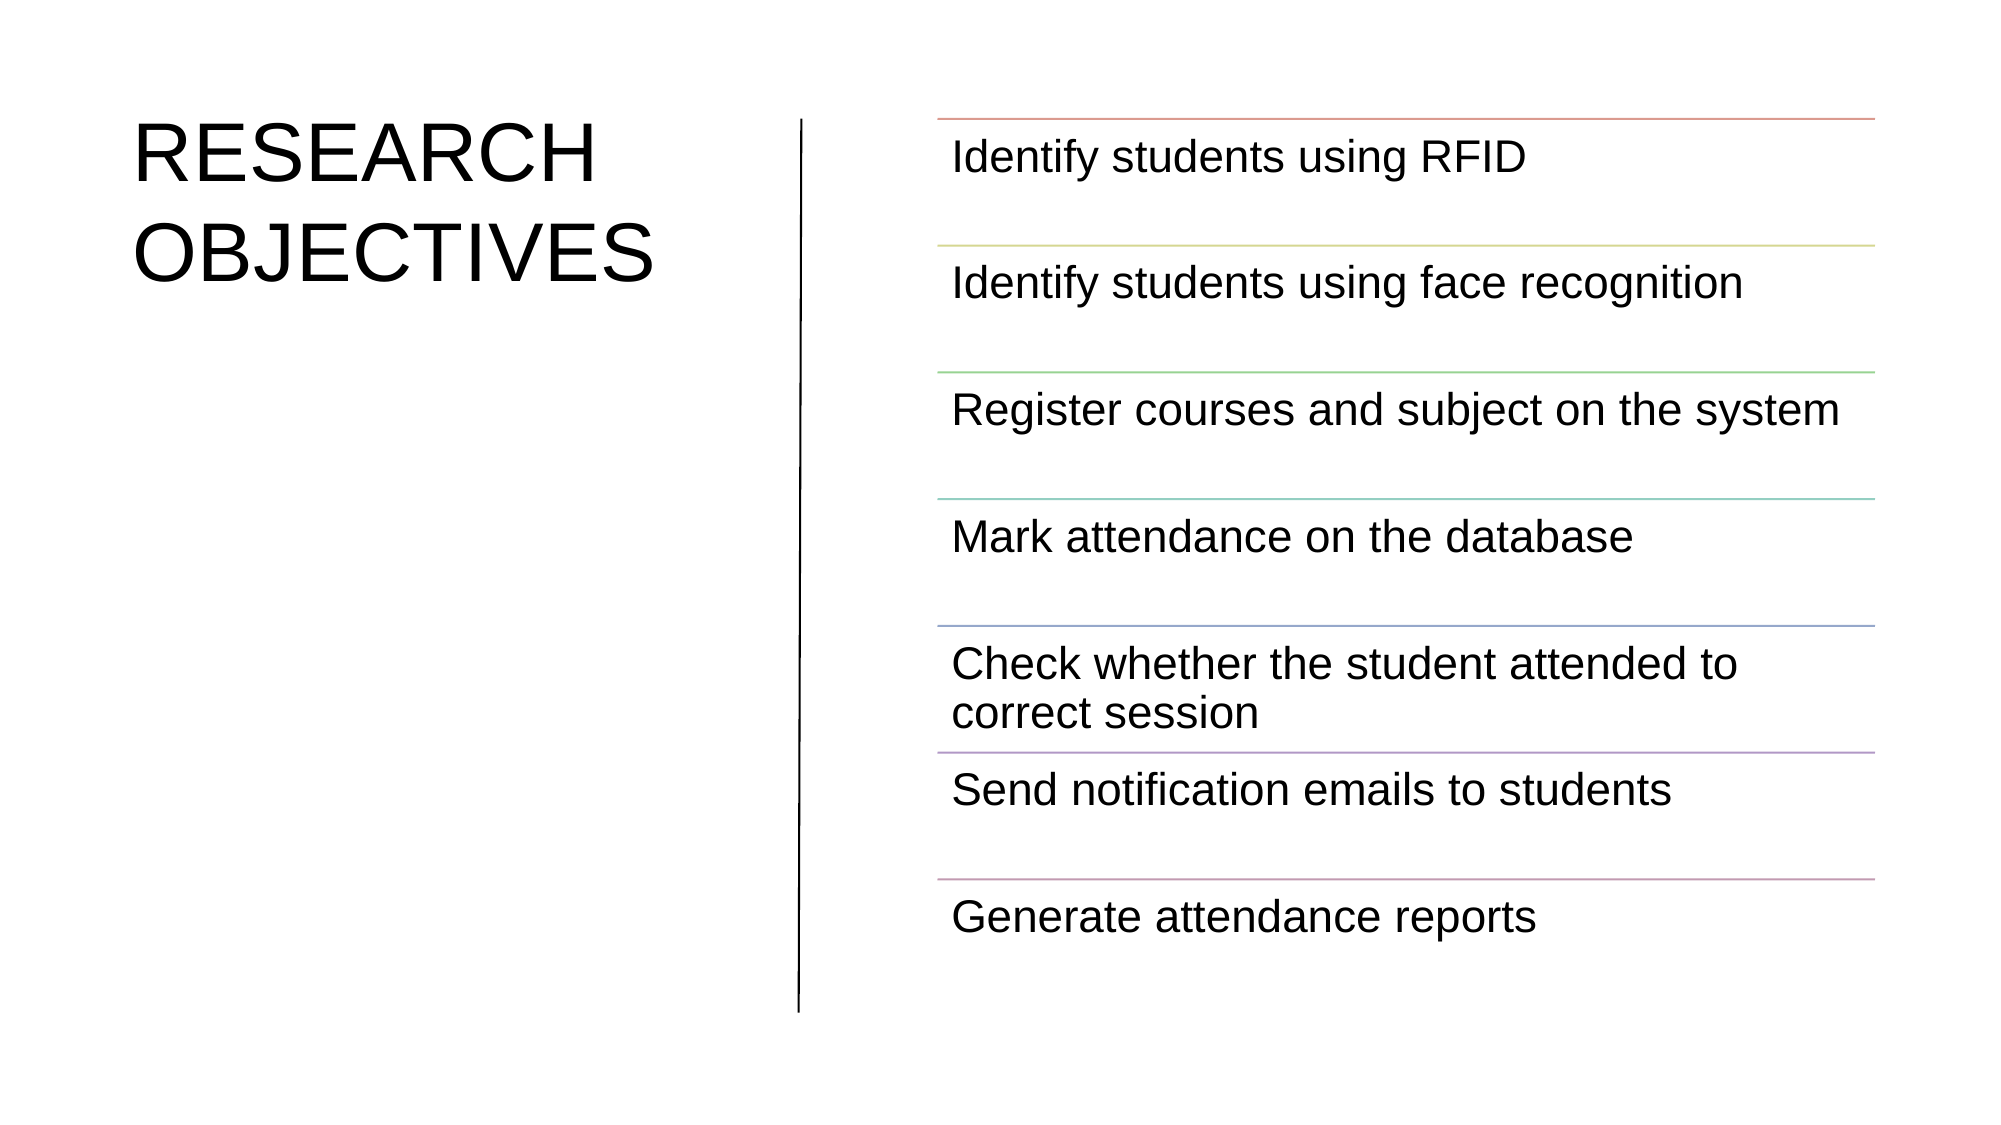

# Research objectives
Identify students using RFID
Identify students using face recognition
Register courses and subject on the system
Mark attendance on the database
Check whether the student attended to correct session
Send notification emails to students
Generate attendance reports
5